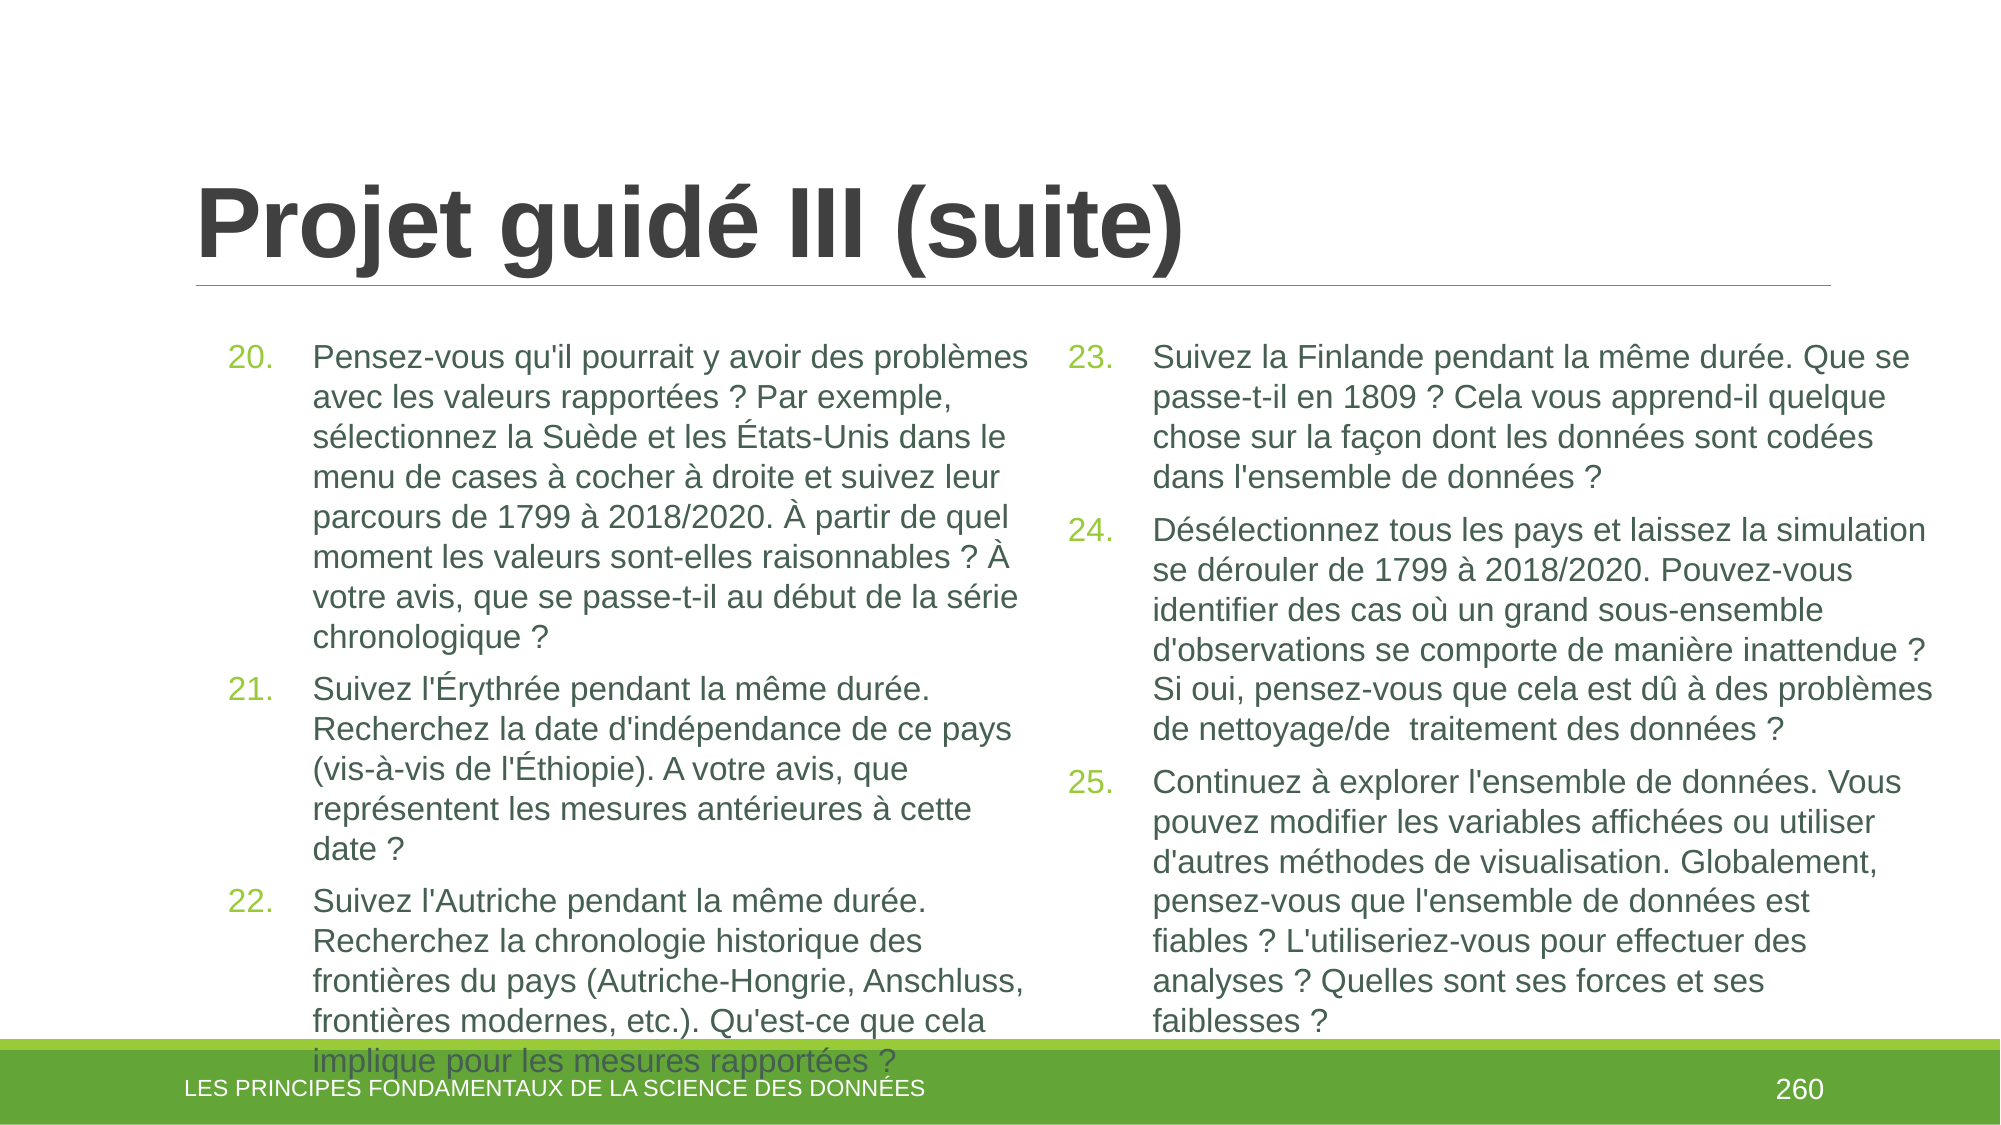

# Projet guidé III (suite)
Suivez la Finlande pendant la même durée. Que se passe-t-il en 1809 ? Cela vous apprend-il quelque chose sur la façon dont les données sont codées dans l'ensemble de données ?
Désélectionnez tous les pays et laissez la simulation se dérouler de 1799 à 2018/2020. Pouvez-vous identifier des cas où un grand sous-ensemble d'observations se comporte de manière inattendue ? Si oui, pensez-vous que cela est dû à des problèmes de nettoyage/de  traitement des données ?
Continuez à explorer l'ensemble de données. Vous pouvez modifier les variables affichées ou utiliser d'autres méthodes de visualisation. Globalement, pensez-vous que l'ensemble de données est fiables ? L'utiliseriez-vous pour effectuer des analyses ? Quelles sont ses forces et ses faiblesses ?
Pensez-vous qu'il pourrait y avoir des problèmes avec les valeurs rapportées ? Par exemple, sélectionnez la Suède et les États-Unis dans le menu de cases à cocher à droite et suivez leur parcours de 1799 à 2018/2020. À partir de quel moment les valeurs sont-elles raisonnables ? À votre avis, que se passe-t-il au début de la série chronologique ?
Suivez l'Érythrée pendant la même durée. Recherchez la date d'indépendance de ce pays (vis-à-vis de l'Éthiopie). A votre avis, que représentent les mesures antérieures à cette date ?
Suivez l'Autriche pendant la même durée. Recherchez la chronologie historique des frontières du pays (Autriche-Hongrie, Anschluss, frontières modernes, etc.). Qu'est-ce que cela implique pour les mesures rapportées ?
LES PRINCIPES FONDAMENTAUX DE LA SCIENCE DES DONNÉES
260